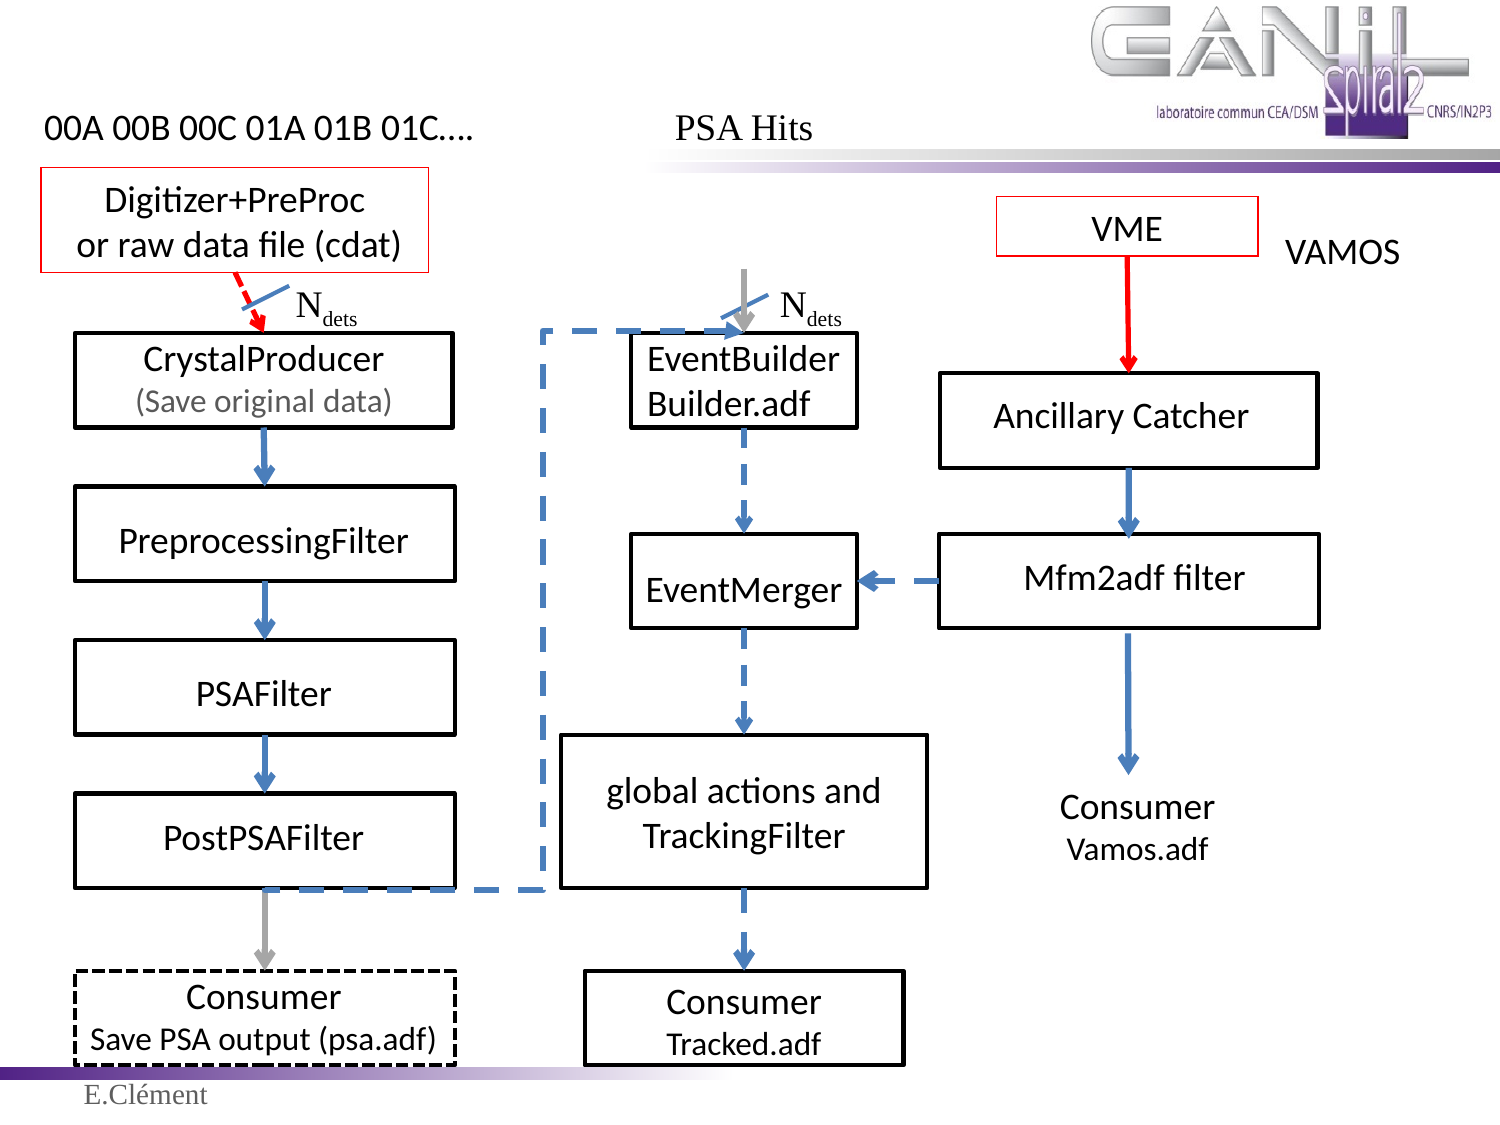

00A 00B 00C 01A 01B 01C….
PSA Hits
Digitizer+PreProc
 or raw data file (cdat)
VME
VAMOS
Ndets
Ndets
EventBuilder
Builder.adf
CrystalProducer
(Save original data)

Ancillary Catcher

PreprocessingFilter

Mfm2adf filter
EventMerger

PSAFilter

global actions and
TrackingFilter
Consumer
Vamos.adf

PostPSAFilter
Consumer
Save PSA output (psa.adf)
Consumer
Tracked.adf